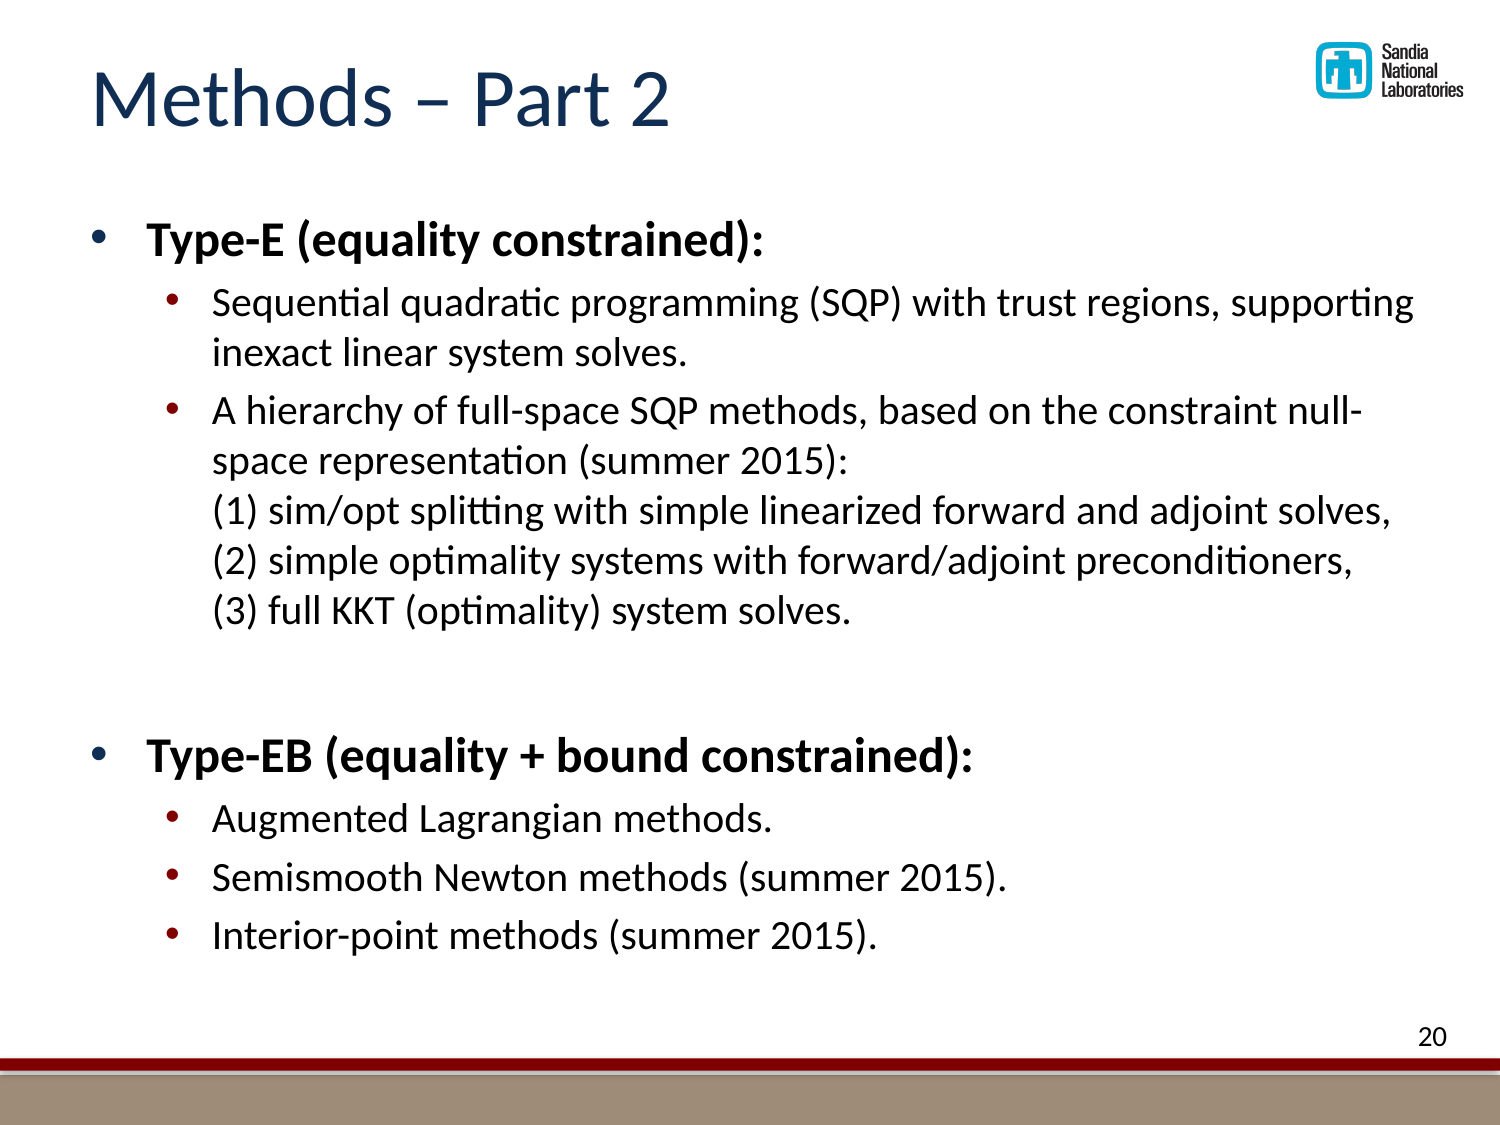

# Methods – Part 2
Type-E (equality constrained):
Sequential quadratic programming (SQP) with trust regions, supporting inexact linear system solves.
A hierarchy of full-space SQP methods, based on the constraint null-space representation (summer 2015):
(1) sim/opt splitting with simple linearized forward and adjoint solves, (2) simple optimality systems with forward/adjoint preconditioners,
(3) full KKT (optimality) system solves.

Type-EB (equality + bound constrained):
Augmented Lagrangian methods.
Semismooth Newton methods (summer 2015).
Interior-point methods (summer 2015).

20